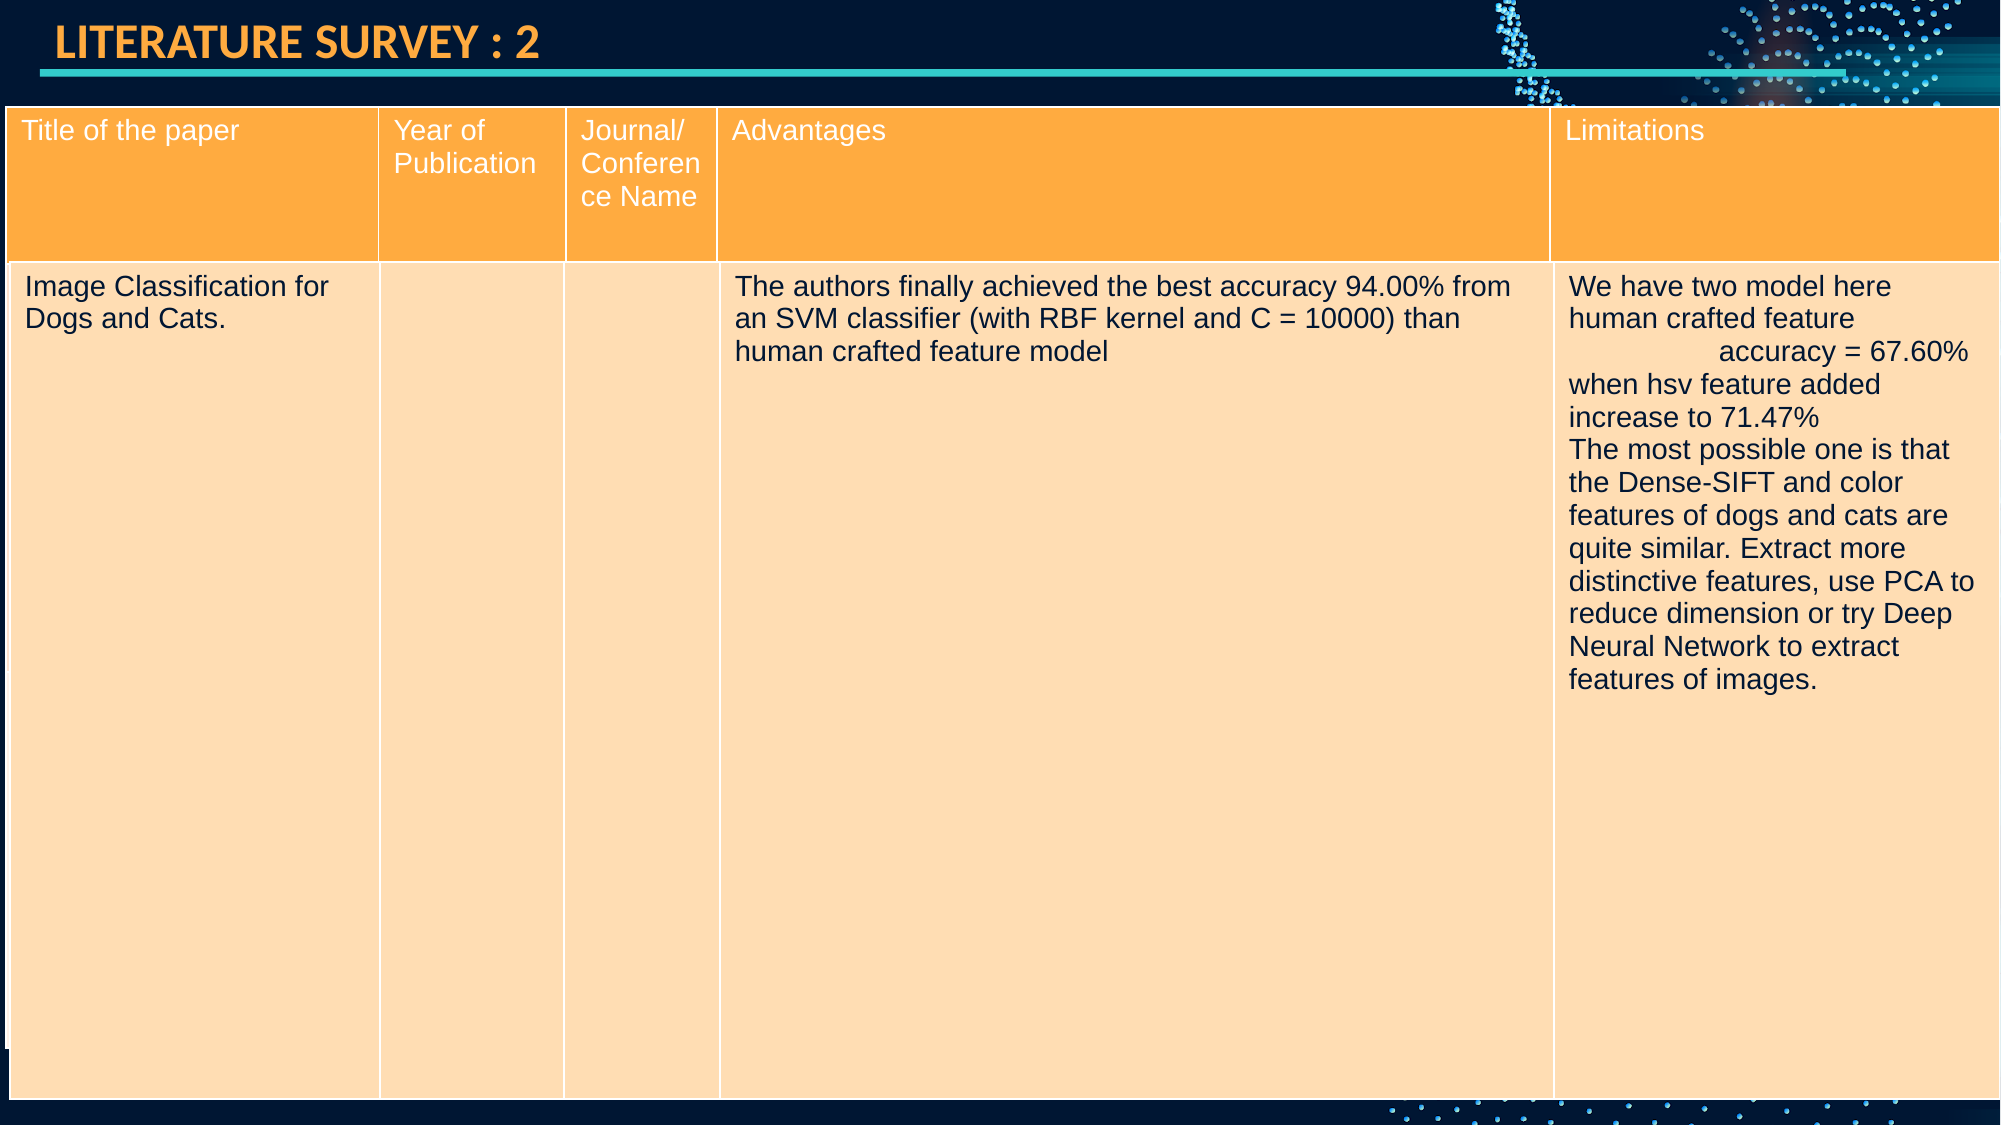

LITERATURE SURVEY : 2

| Title of the paper | Year of Publication | Journal/Conference Name | Advantages | Limitations |
| --- | --- | --- | --- | --- |
| CIFAR-10 IMAGE CLASSIFICATION USING FEATURE ENSEMBLES | 2020 |  | In final model, ensemble methods is consistent and unhelpful perspectives are reduced CNN optimize convolution kernels which map image characteristics to lower dimensionality, allowing for improved memory management while maintaining relevant image information.Author developed and trained FCNN which receives pre-computed features from each image and assigns labels according to internal weights which minimize error across the training dataset. VGG16 initialized with ImageNet weights was trained on the augmented CIFAR-10 training set to optimize network weights. | In general, the inclusion of multiple features sets resulted in improved classification accuracy, and failure in situations which made it difficult for humans to classify as well |
| Visualizing and Comparing AlexNet and VGG using Deconvolutional Layers | 2016 |  | deeper CNN is better at extracting the discriminant information, which improves the prediction performance. The visualizations of representation spaces constructed from different layers demonstrate the ability of CNN in sorting patterns gradually from low level to high level and show CNN’s ability in gradually extracting discriminant information. | The high layers of VGG-16 are with higher sparsity than AlexNet, which also demonstrates VGG-16 is with better representation ability and removing unrelated information.VGG-16, AlexNet retains more unrelated background information in last convolutional layer, which often disturbs the final prediction. |
| Image Classification for Dogs and Cats. |  |  | The authors finally achieved the best accuracy 94.00% from an SVM classifier (with RBF kernel and C = 10000) than human crafted feature model | We have two model here human crafted feature accuracy = 67.60% when hsv feature added increase to 71.47% The most possible one is that the Dense-SIFT and color features of dogs and cats are quite similar. Extract more distinctive features, use PCA to reduce dimension or try Deep Neural Network to extract features of images. |
| --- | --- | --- | --- | --- |